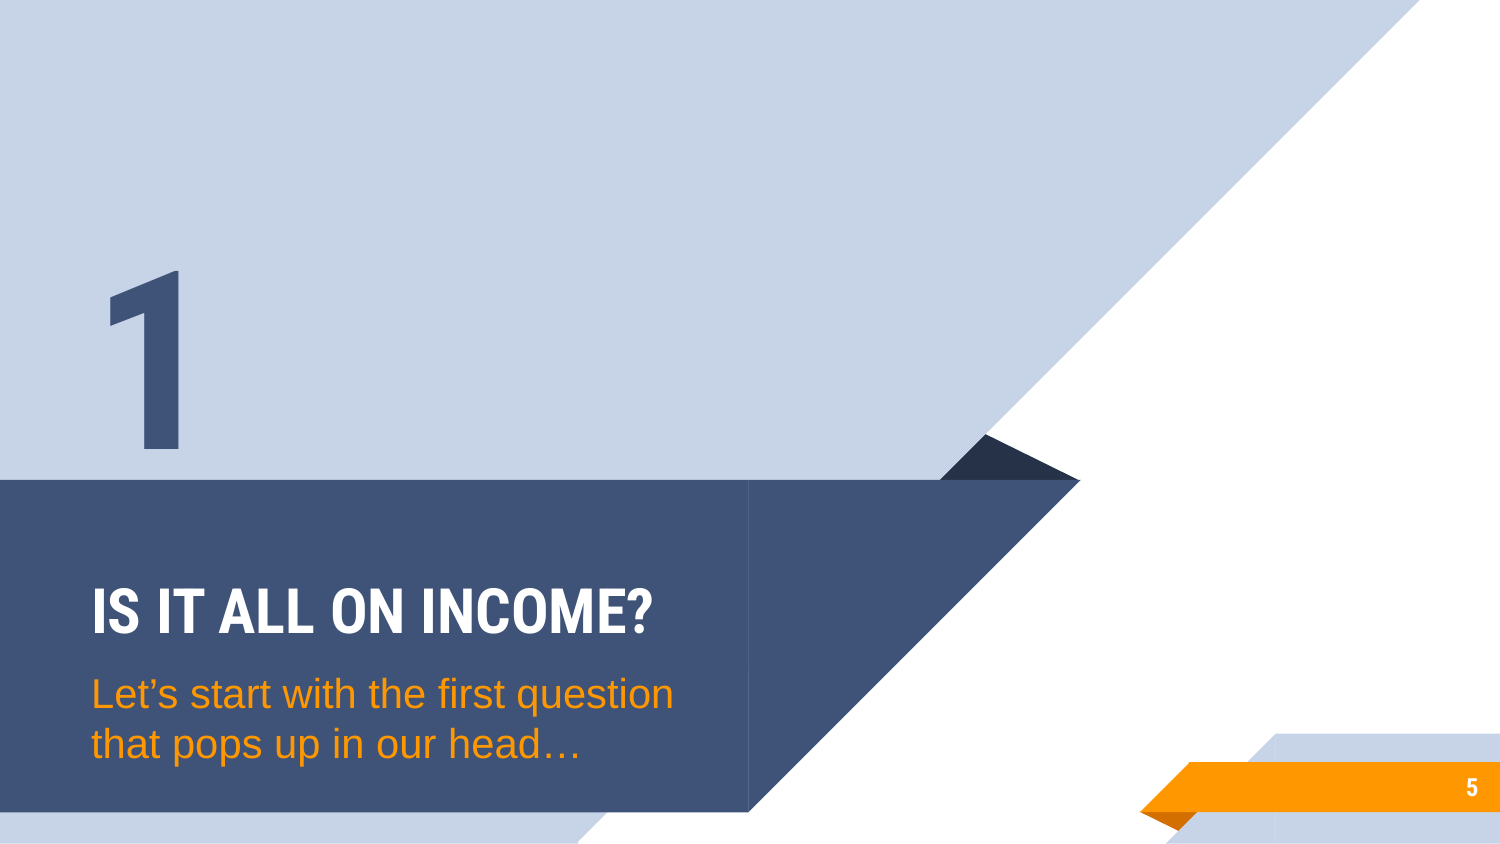

1
# IS IT ALL ON INCOME?
Let’s start with the first question that pops up in our head…
5